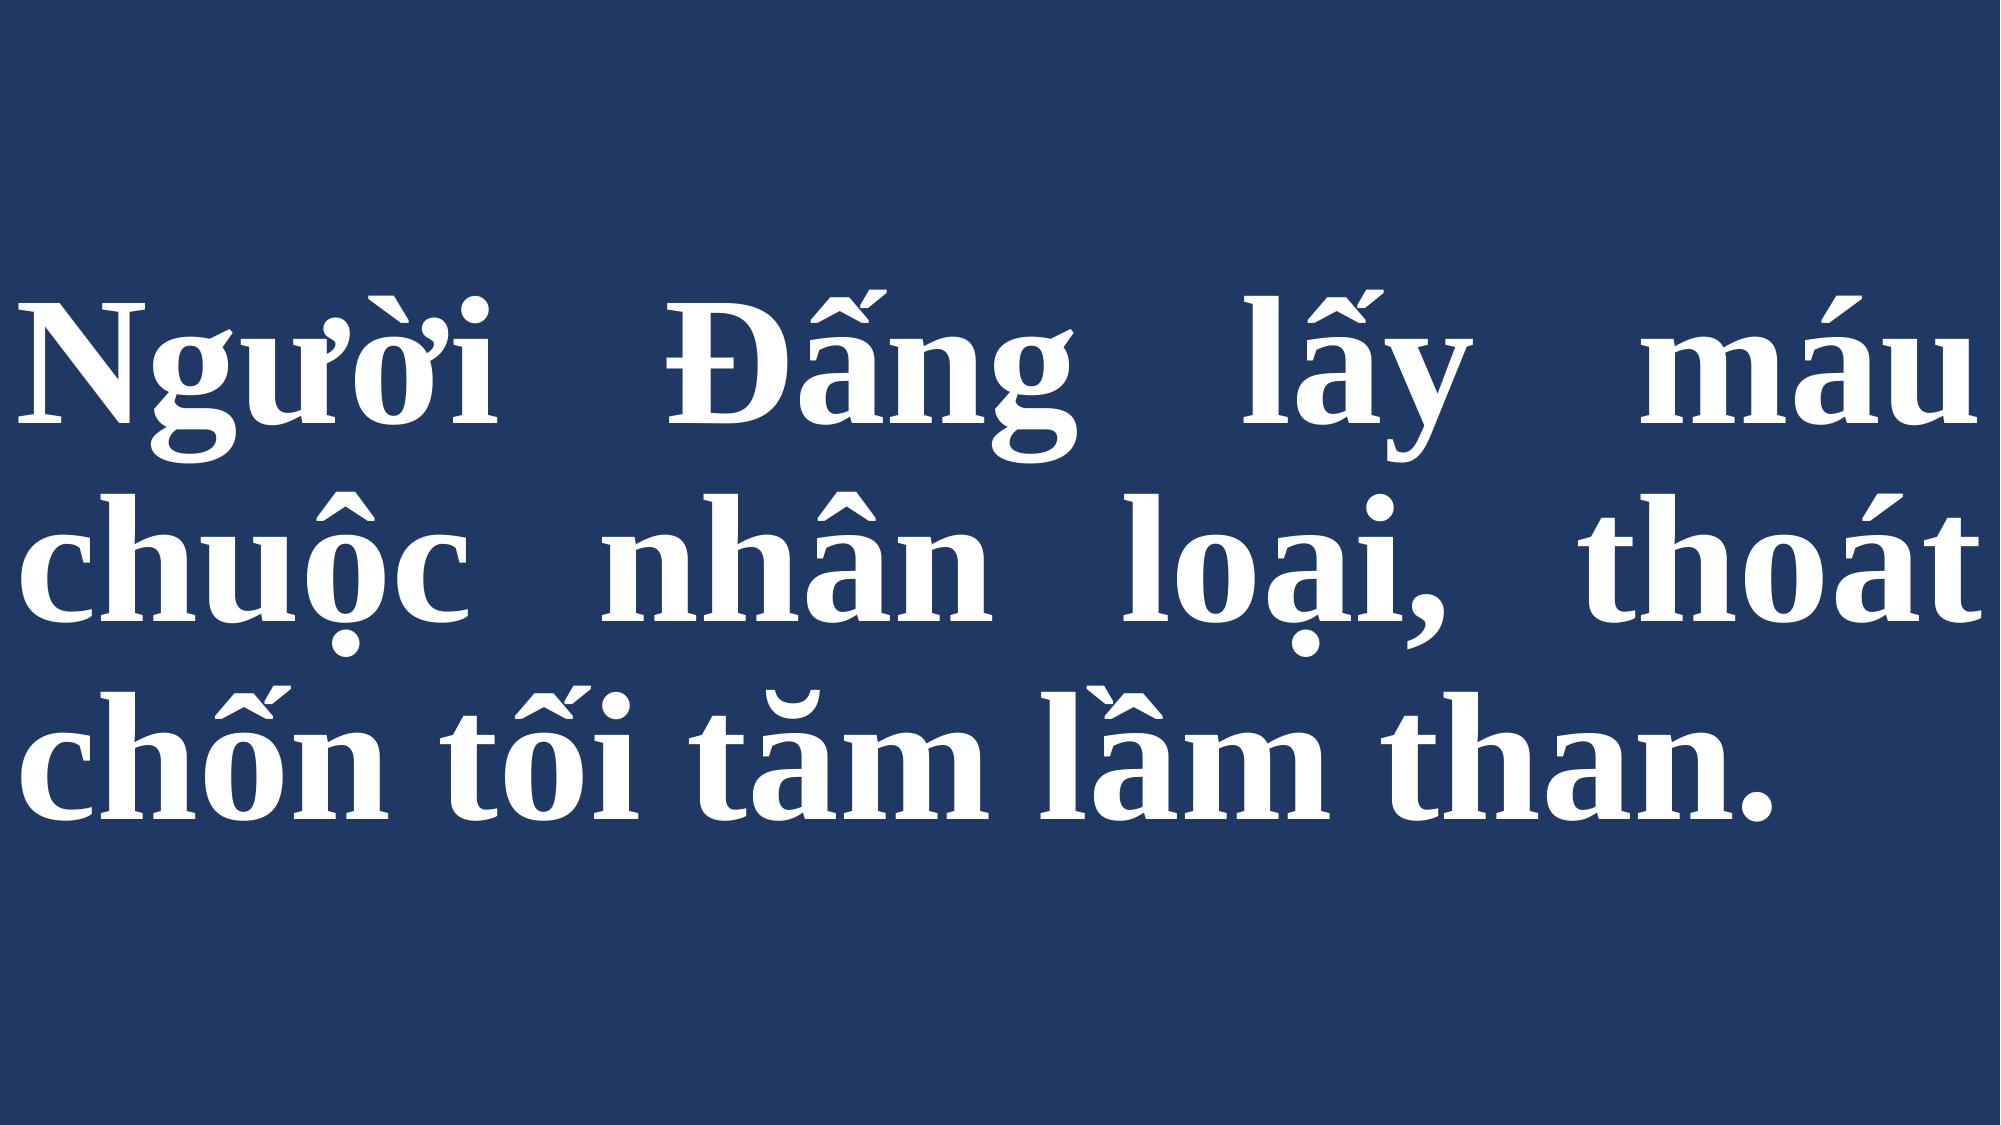

# Người Đấng lấy máu chuộc nhân loại, thoát chốn tối tăm lầm than.